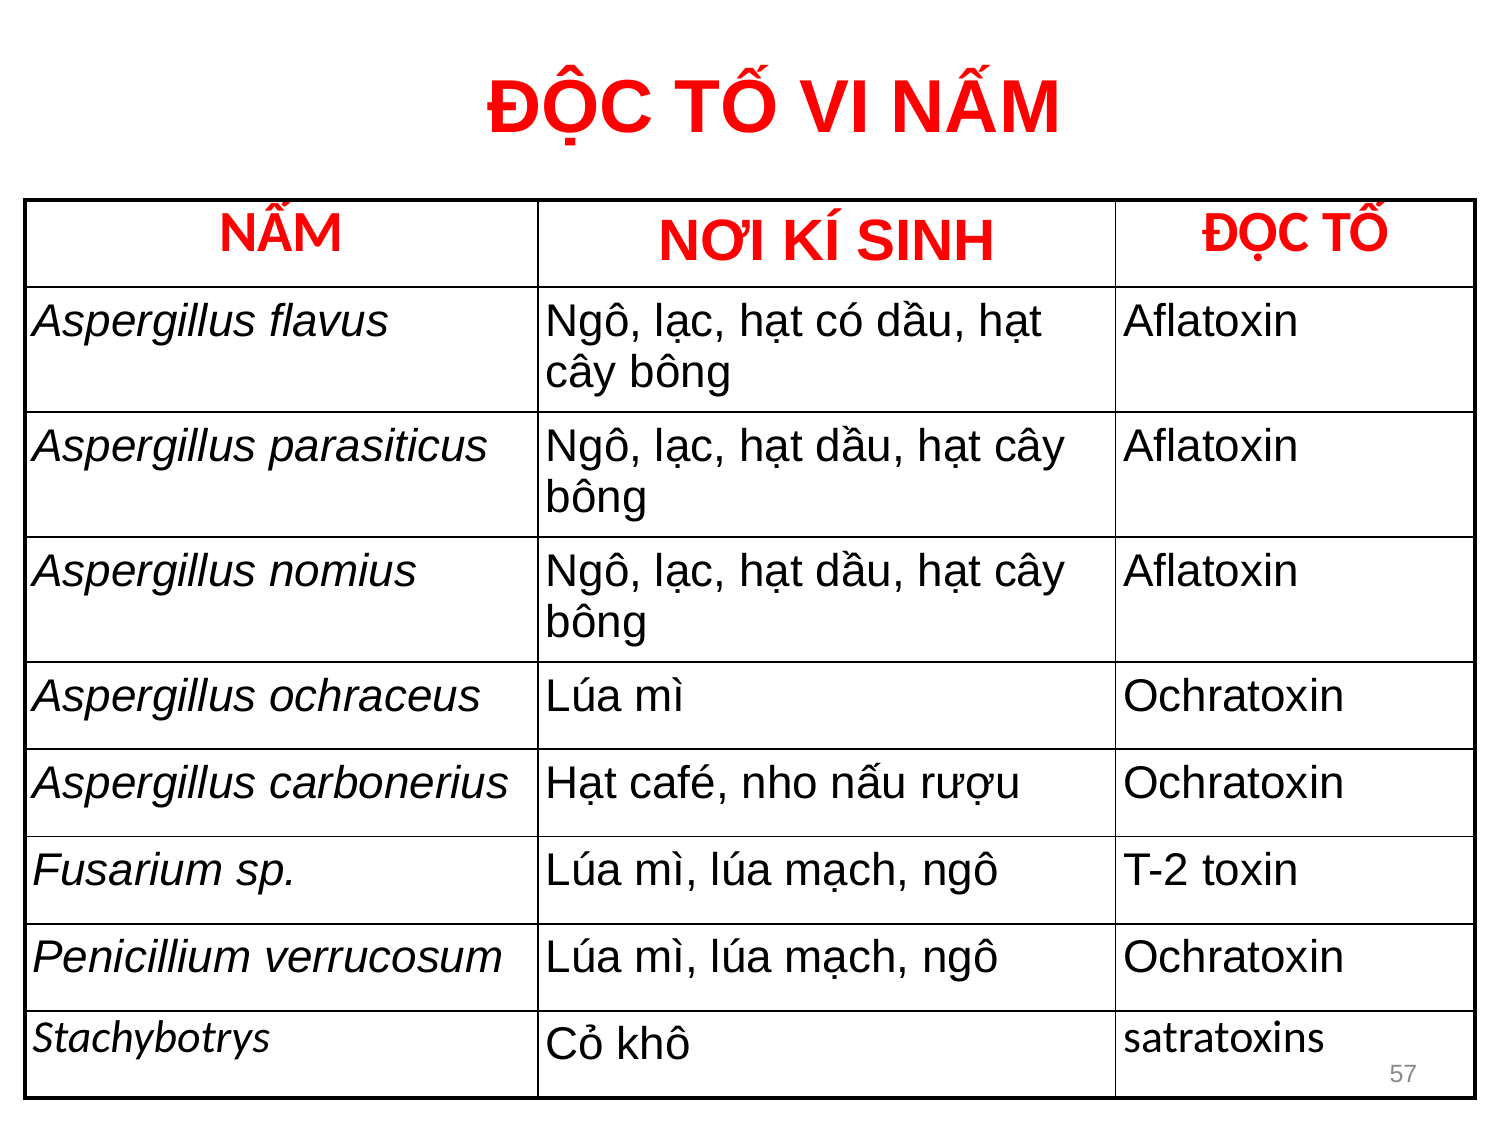

ĐỘC TỐ VI NẤM
| NẤM | NƠI KÍ SINH | ĐỘC TỐ |
| --- | --- | --- |
| Aspergillus flavus | Ngô, lạc, hạt có dầu, hạt cây bông | Aflatoxin |
| Aspergillus parasiticus | Ngô, lạc, hạt dầu, hạt cây bông | Aflatoxin |
| Aspergillus nomius | Ngô, lạc, hạt dầu, hạt cây bông | Aflatoxin |
| Aspergillus ochraceus | Lúa mì | Ochratoxin |
| Aspergillus carbonerius | Hạt café, nho nấu rượu | Ochratoxin |
| Fusarium sp. | Lúa mì, lúa mạch, ngô | T-2 toxin |
| Penicillium verrucosum | Lúa mì, lúa mạch, ngô | Ochratoxin |
| Stachybotrys | Cỏ khô | satratoxins |
57